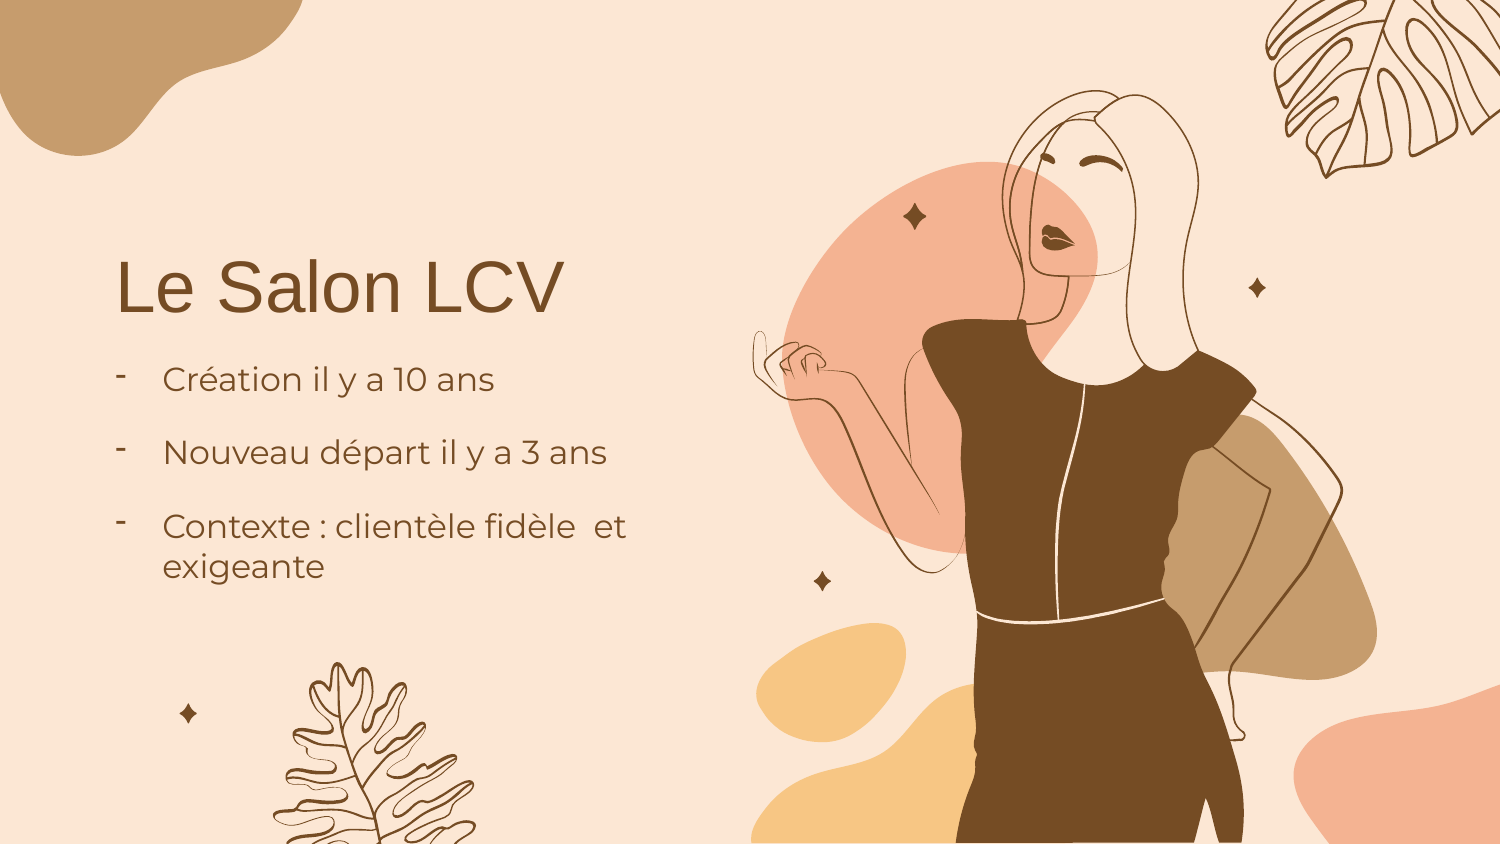

# Le Salon LCV
Création il y a 10 ans
Nouveau départ il y a 3 ans
Contexte : clientèle fidèle  et exigeante